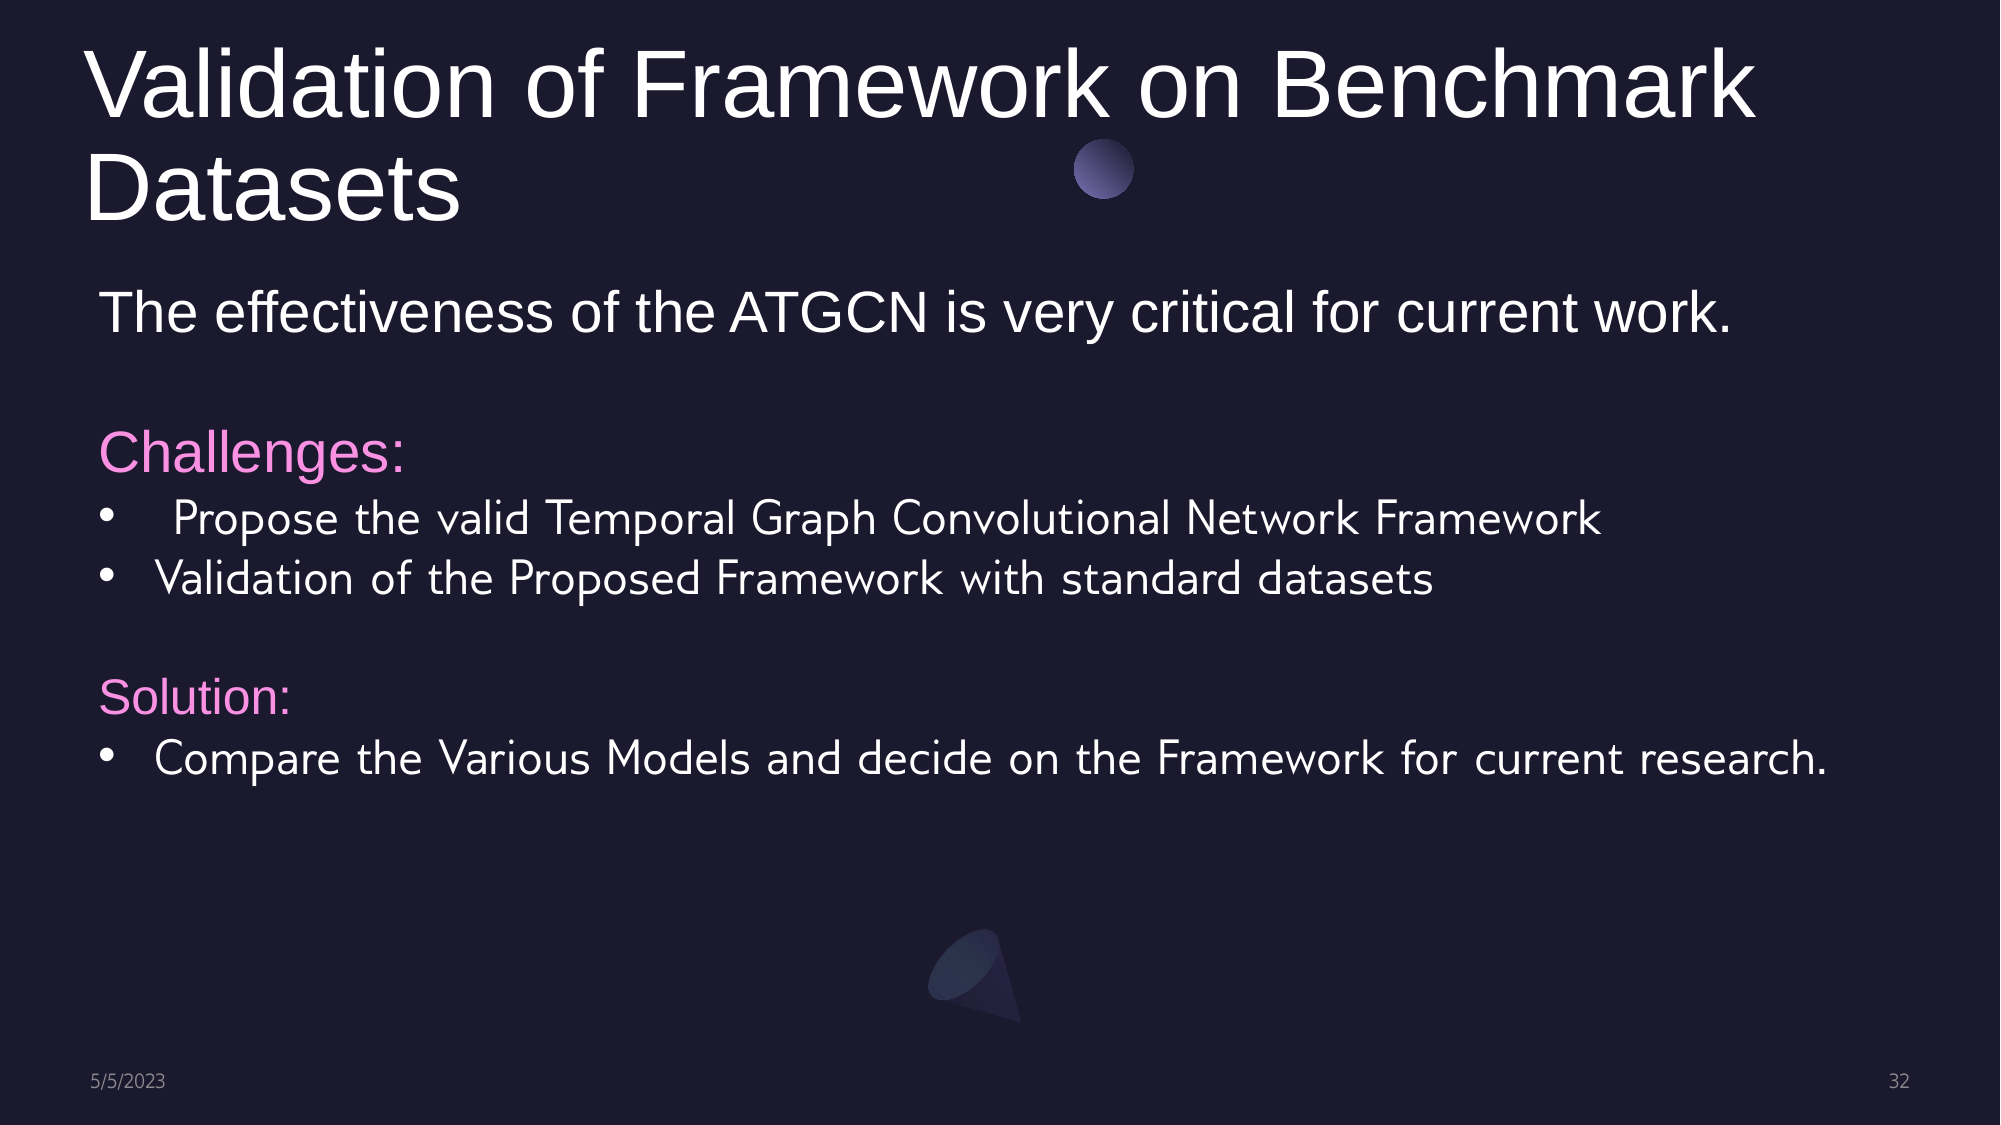

Validation of Framework on Benchmark Datasets
The effectiveness of the ATGCN is very critical for current work.

Challenges:
Propose the valid Temporal Graph Convolutional Network Framework
Validation of the Proposed Framework with standard datasets

Solution:
Compare the Various Models and decide on the Framework for current research.

5/5/2023
32